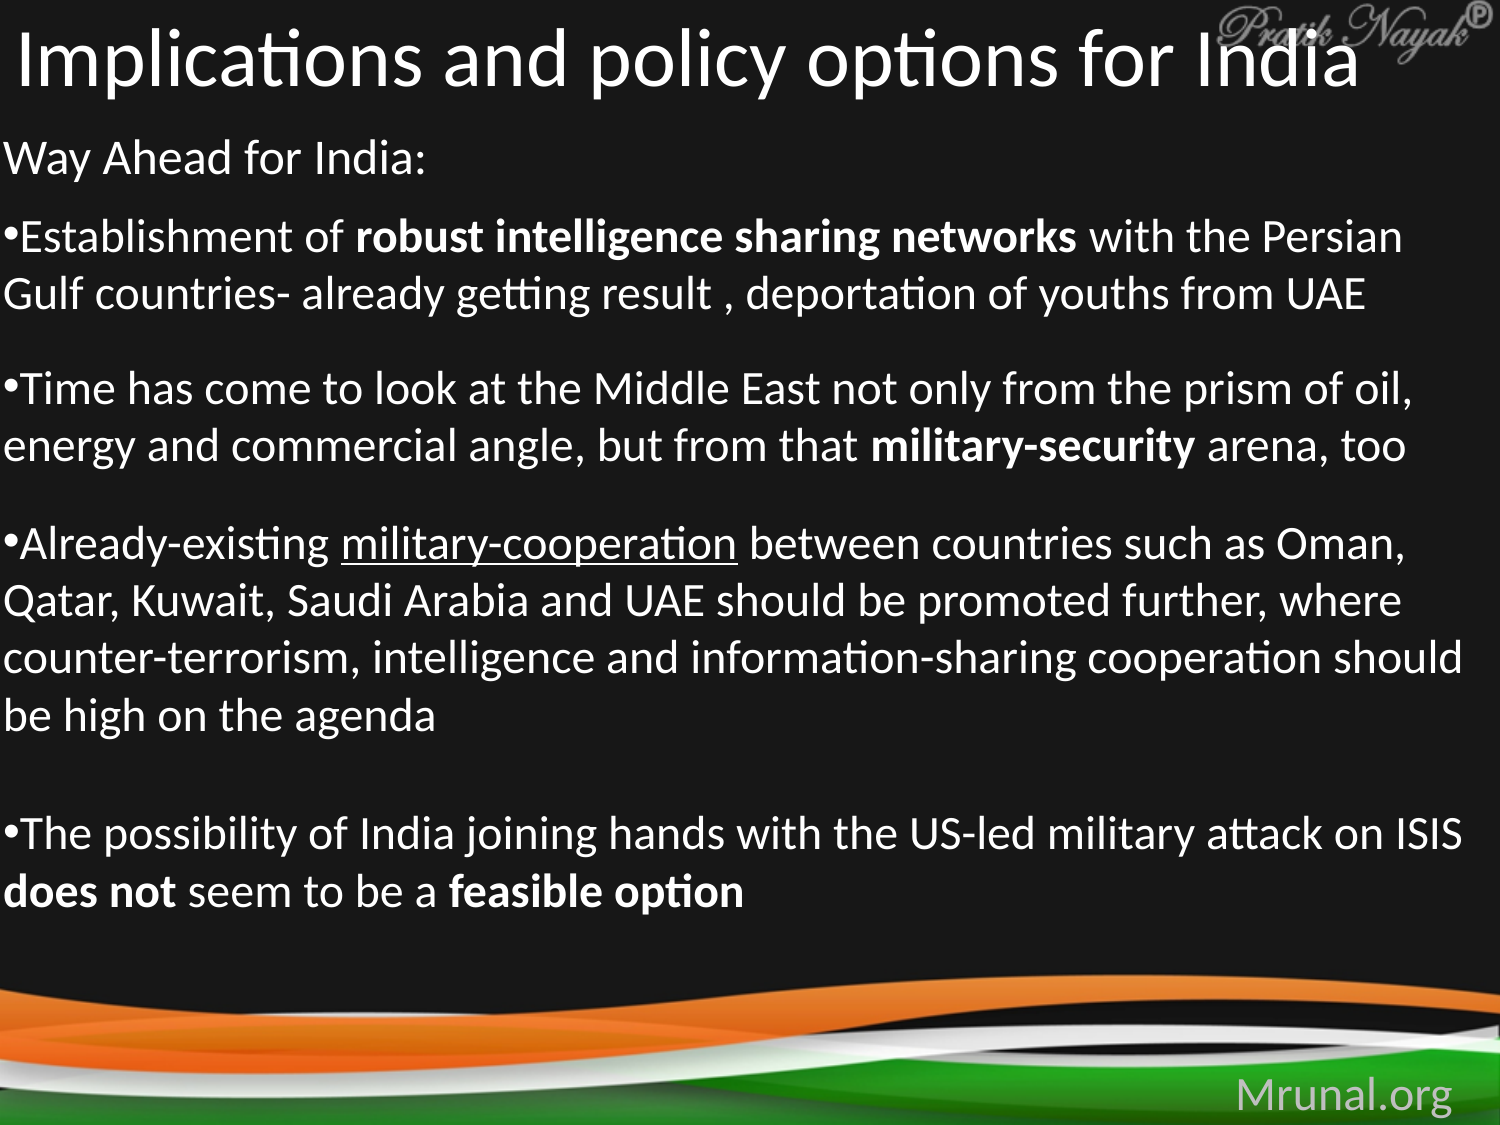

# Implications and policy options for India
Way Ahead for India:
Establishment of robust intelligence sharing networks with the Persian Gulf countries- already getting result , deportation of youths from UAE
Time has come to look at the Middle East not only from the prism of oil, energy and commercial angle, but from that military-security arena, too
Already-existing military-cooperation between countries such as Oman, Qatar, Kuwait, Saudi Arabia and UAE should be promoted further, where counter-terrorism, intelligence and information-sharing cooperation should be high on the agenda
The possibility of India joining hands with the US-led military attack on ISIS does not seem to be a feasible option
Mrunal.org